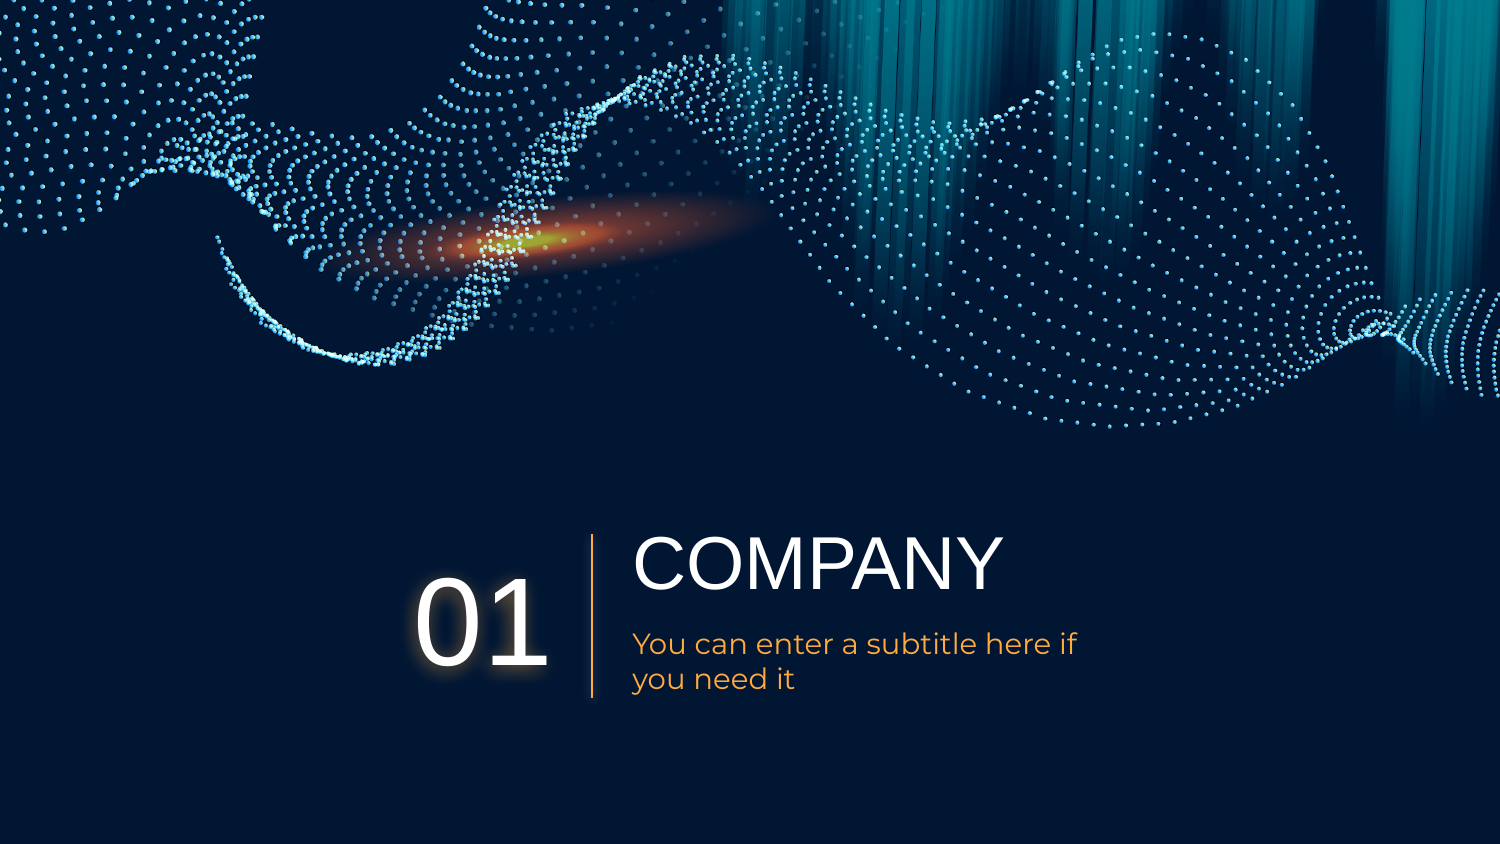

# COMPANY
01
You can enter a subtitle here if you need it